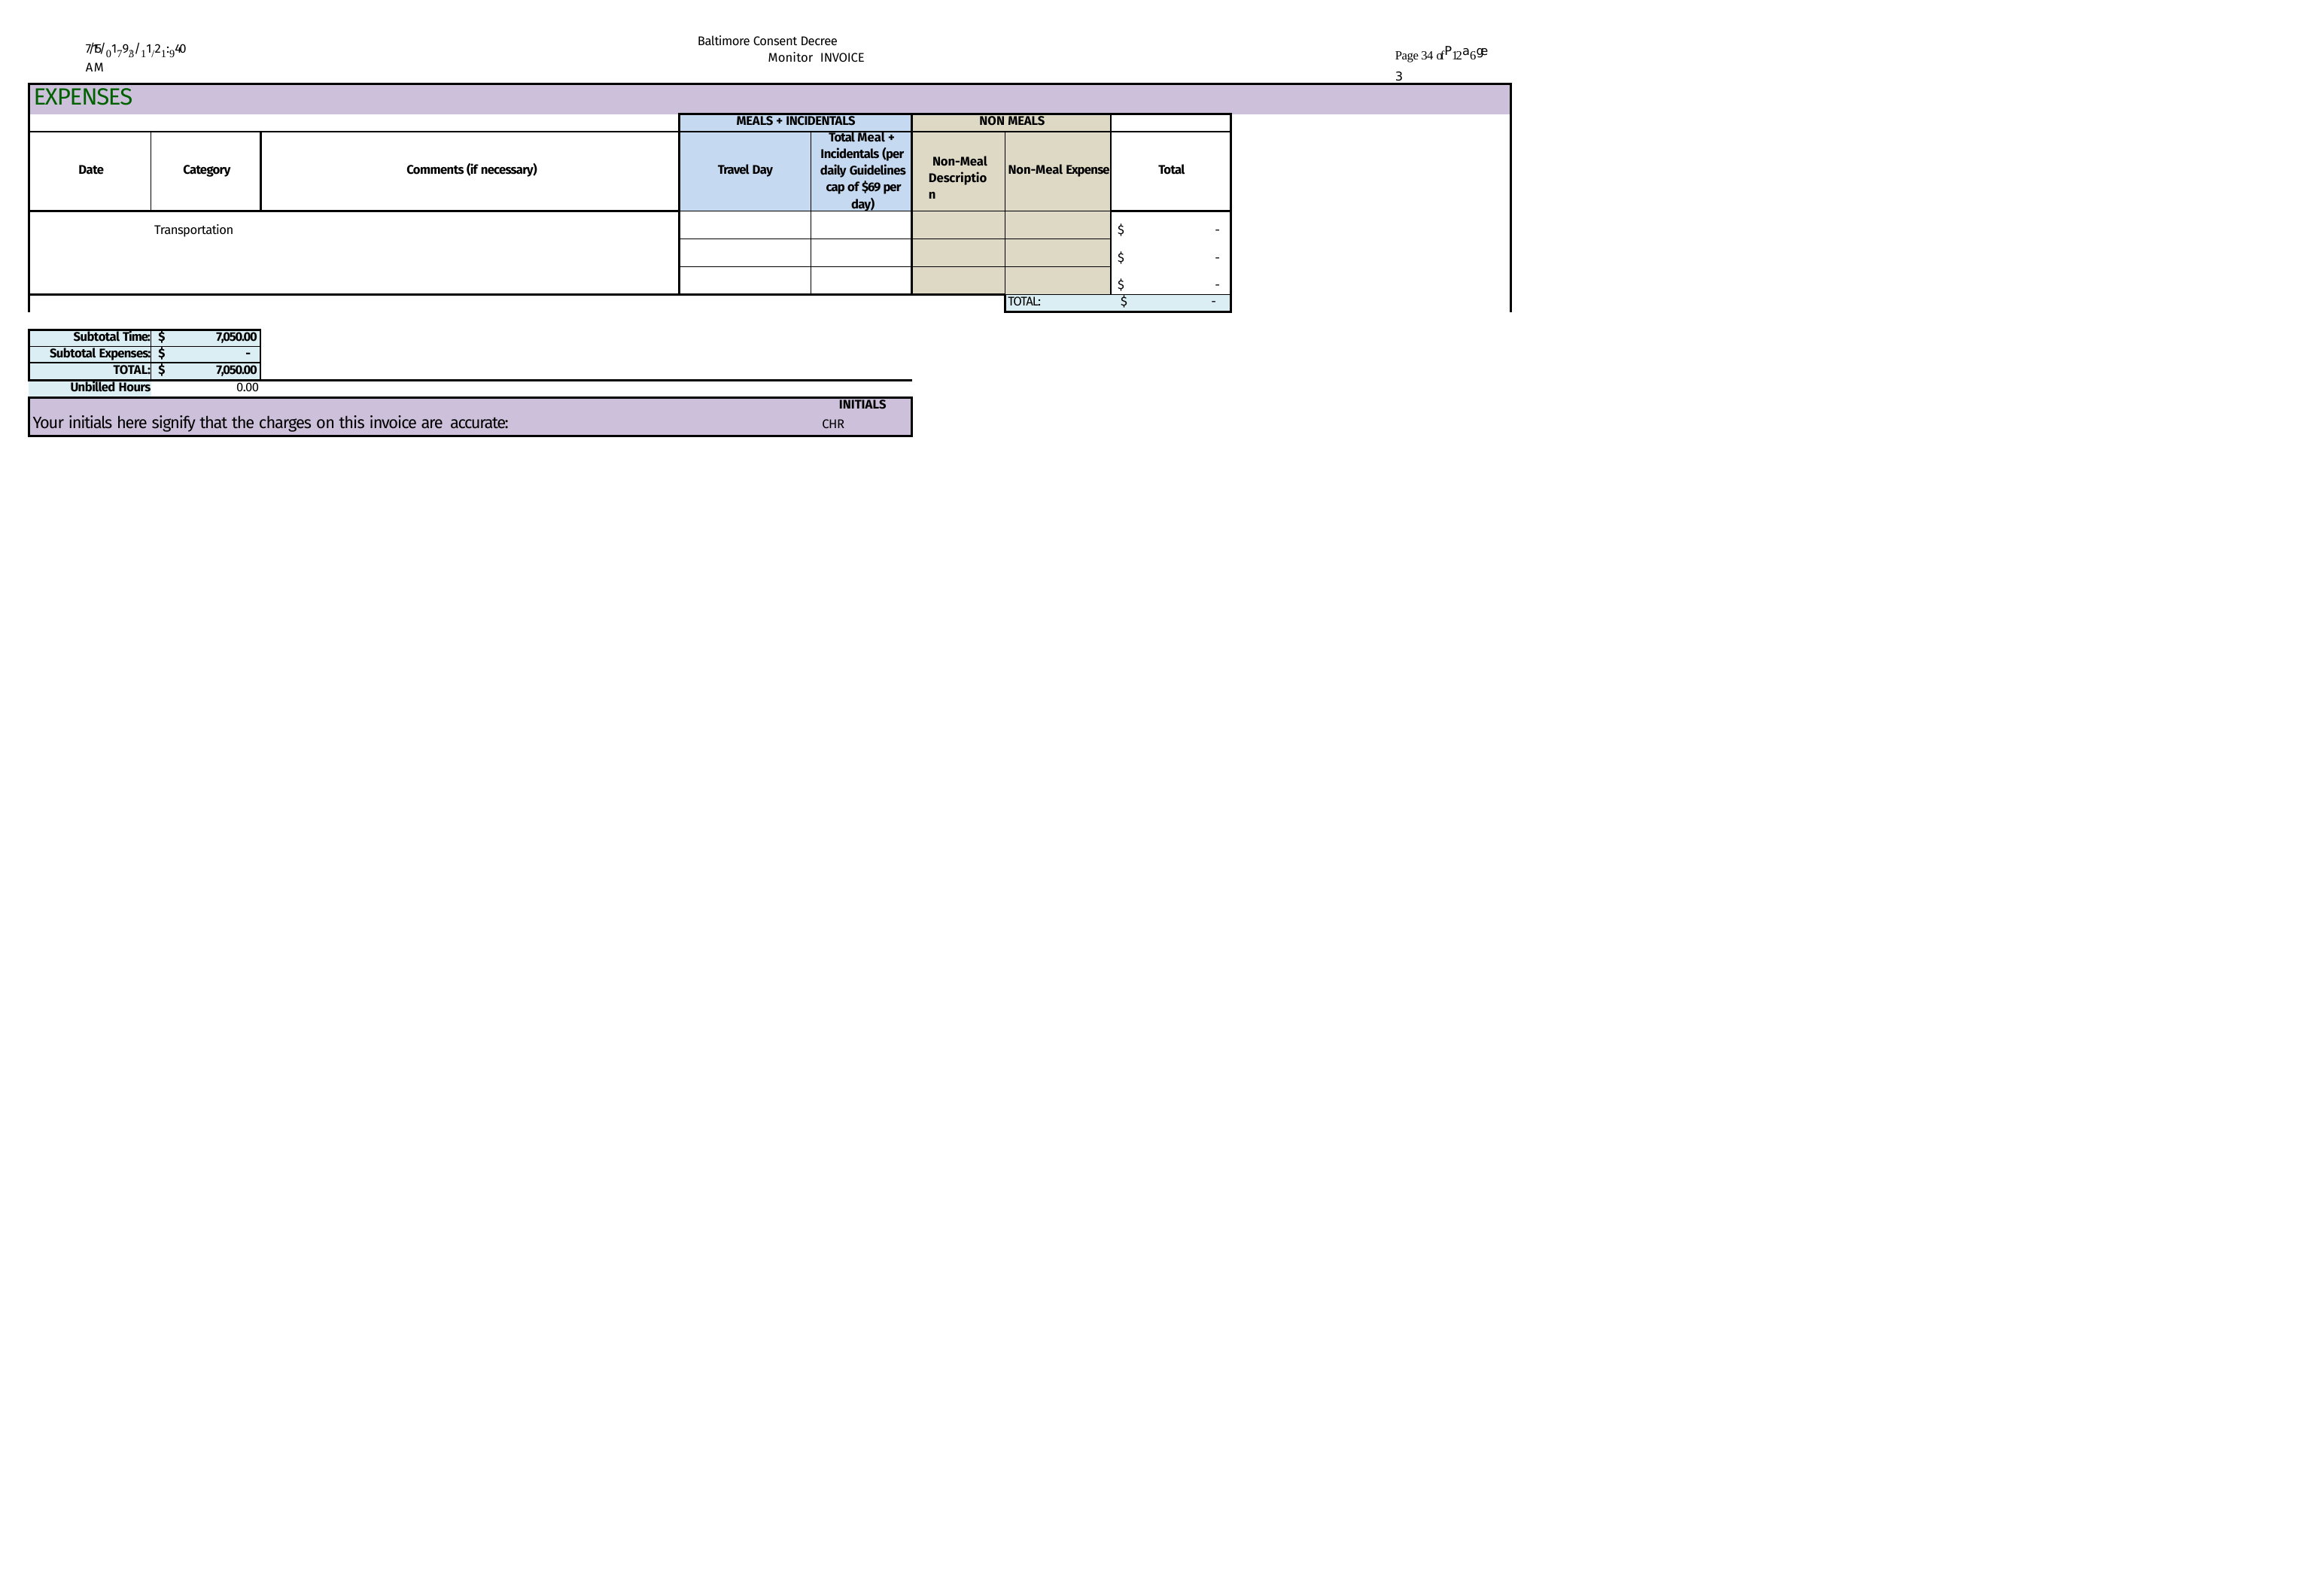

Baltimore Consent Decree Monitor  INVOICE
7/15/0179/3/11/21:940 AM
Page 34 ofP12a6ge 3
| EXPENSES |  |  |  |  |  |  |  |  |
| --- | --- | --- | --- | --- | --- | --- | --- | --- |
|  |  |  | MEALS + INCIDENTALS |  | NON MEALS |  |  |  |
| Date | Category | Comments (if necessary) | Travel Day | Total Meal + Incidentals (per daily Guidelines cap of $69 per day) | Non-Meal Description | Non-Meal Expense | Total |  |
| Transportation |  |  |  |  |  |  | $ - $ - $ - |  |
|  |  |  |  |  |  |  |  |  |
|  |  |  |  |  |  |  |  |  |
|  |  |  |  |  |  | TOTAL: $ - |  |  |
| Subtotal Time: | $ 7,050.00 |  |
| --- | --- | --- |
| Subtotal Expenses: | $ - |  |
| TOTAL: | $ 7,050.00 |  |
| Unbilled Hours | 0.00 |  |
| INITIALS Your initials here signify that the charges on this invoice are accurate: CHR |  |  |